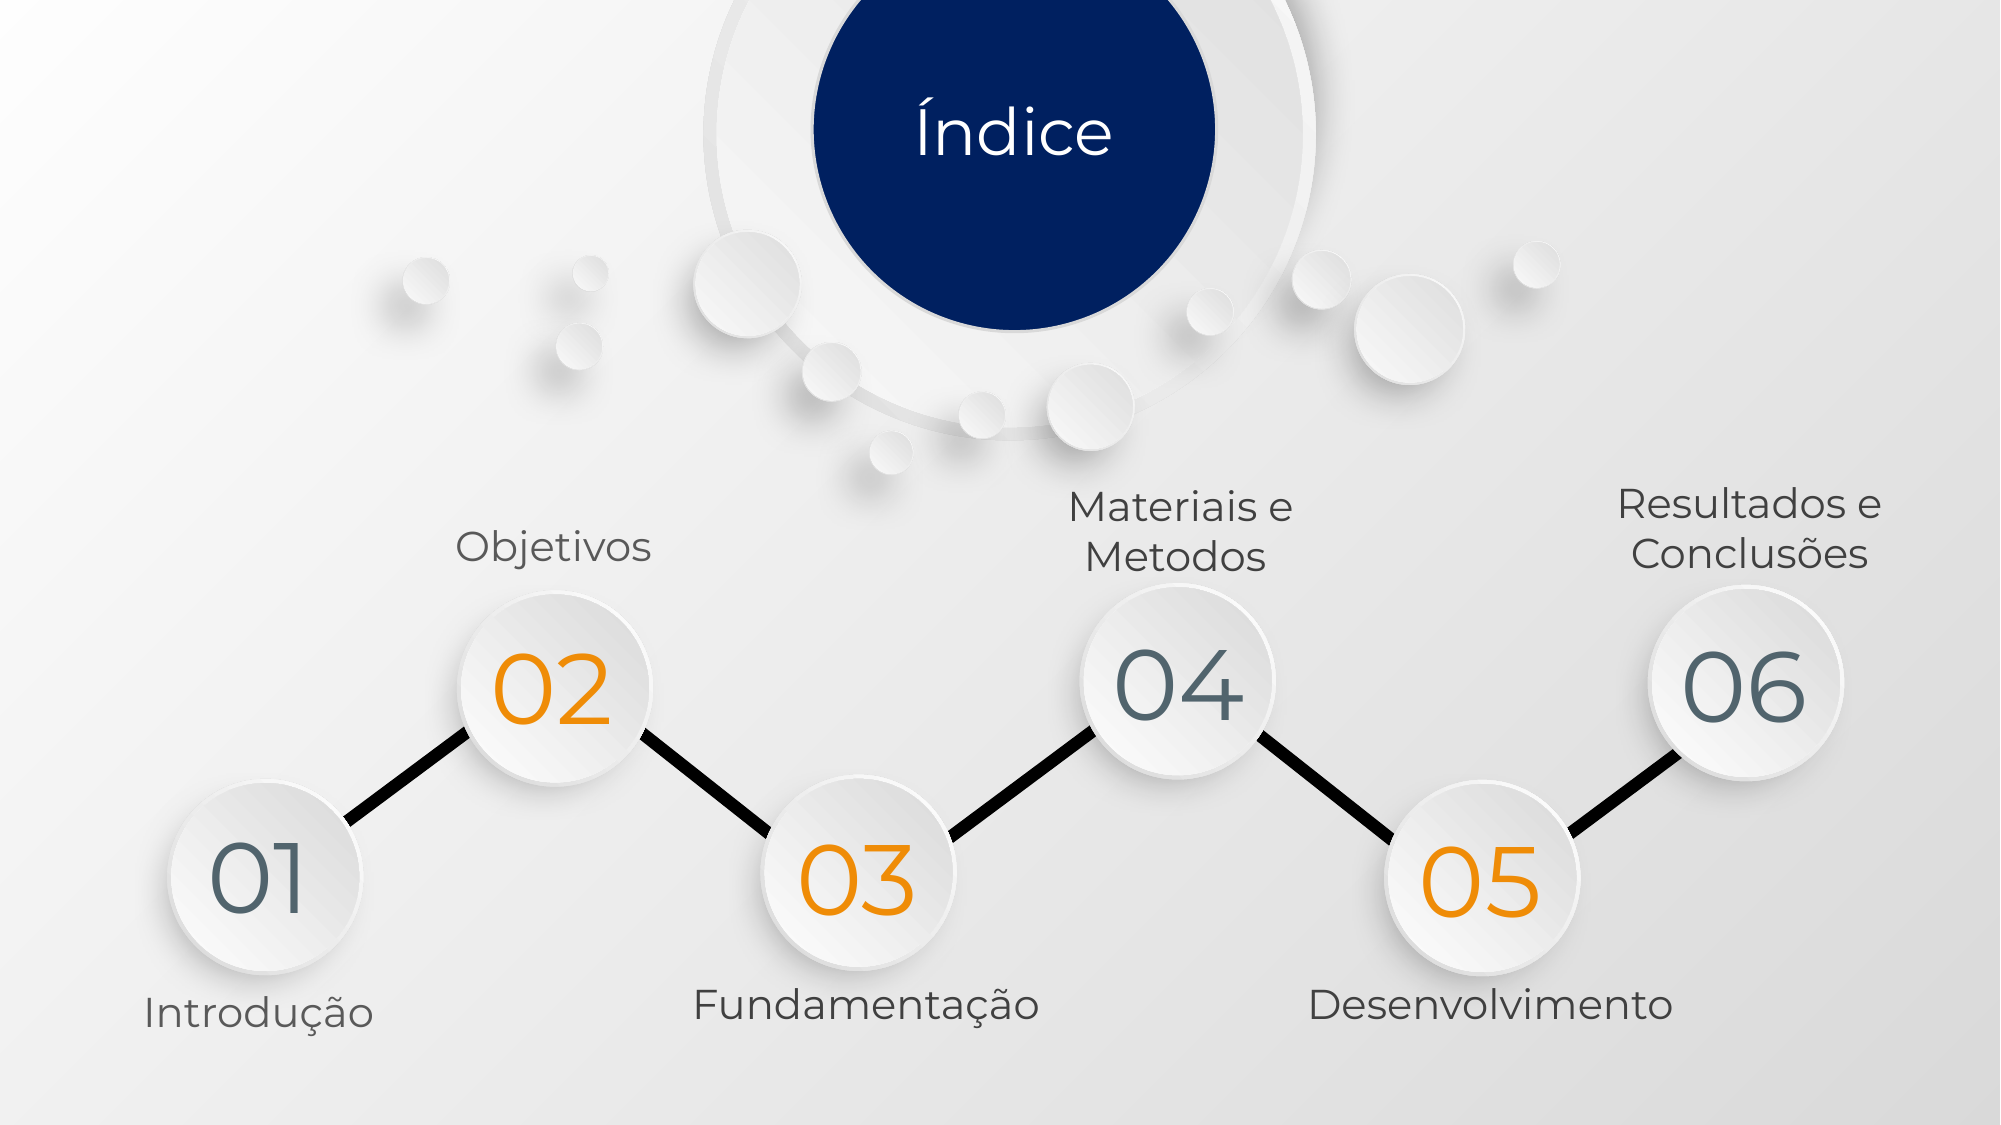

Índice

Resultados e Conclusões
Materiais e Metodos
Objetivos

04

06

02

03

01

05
Fundamentação
Desenvolvimento
Introdução